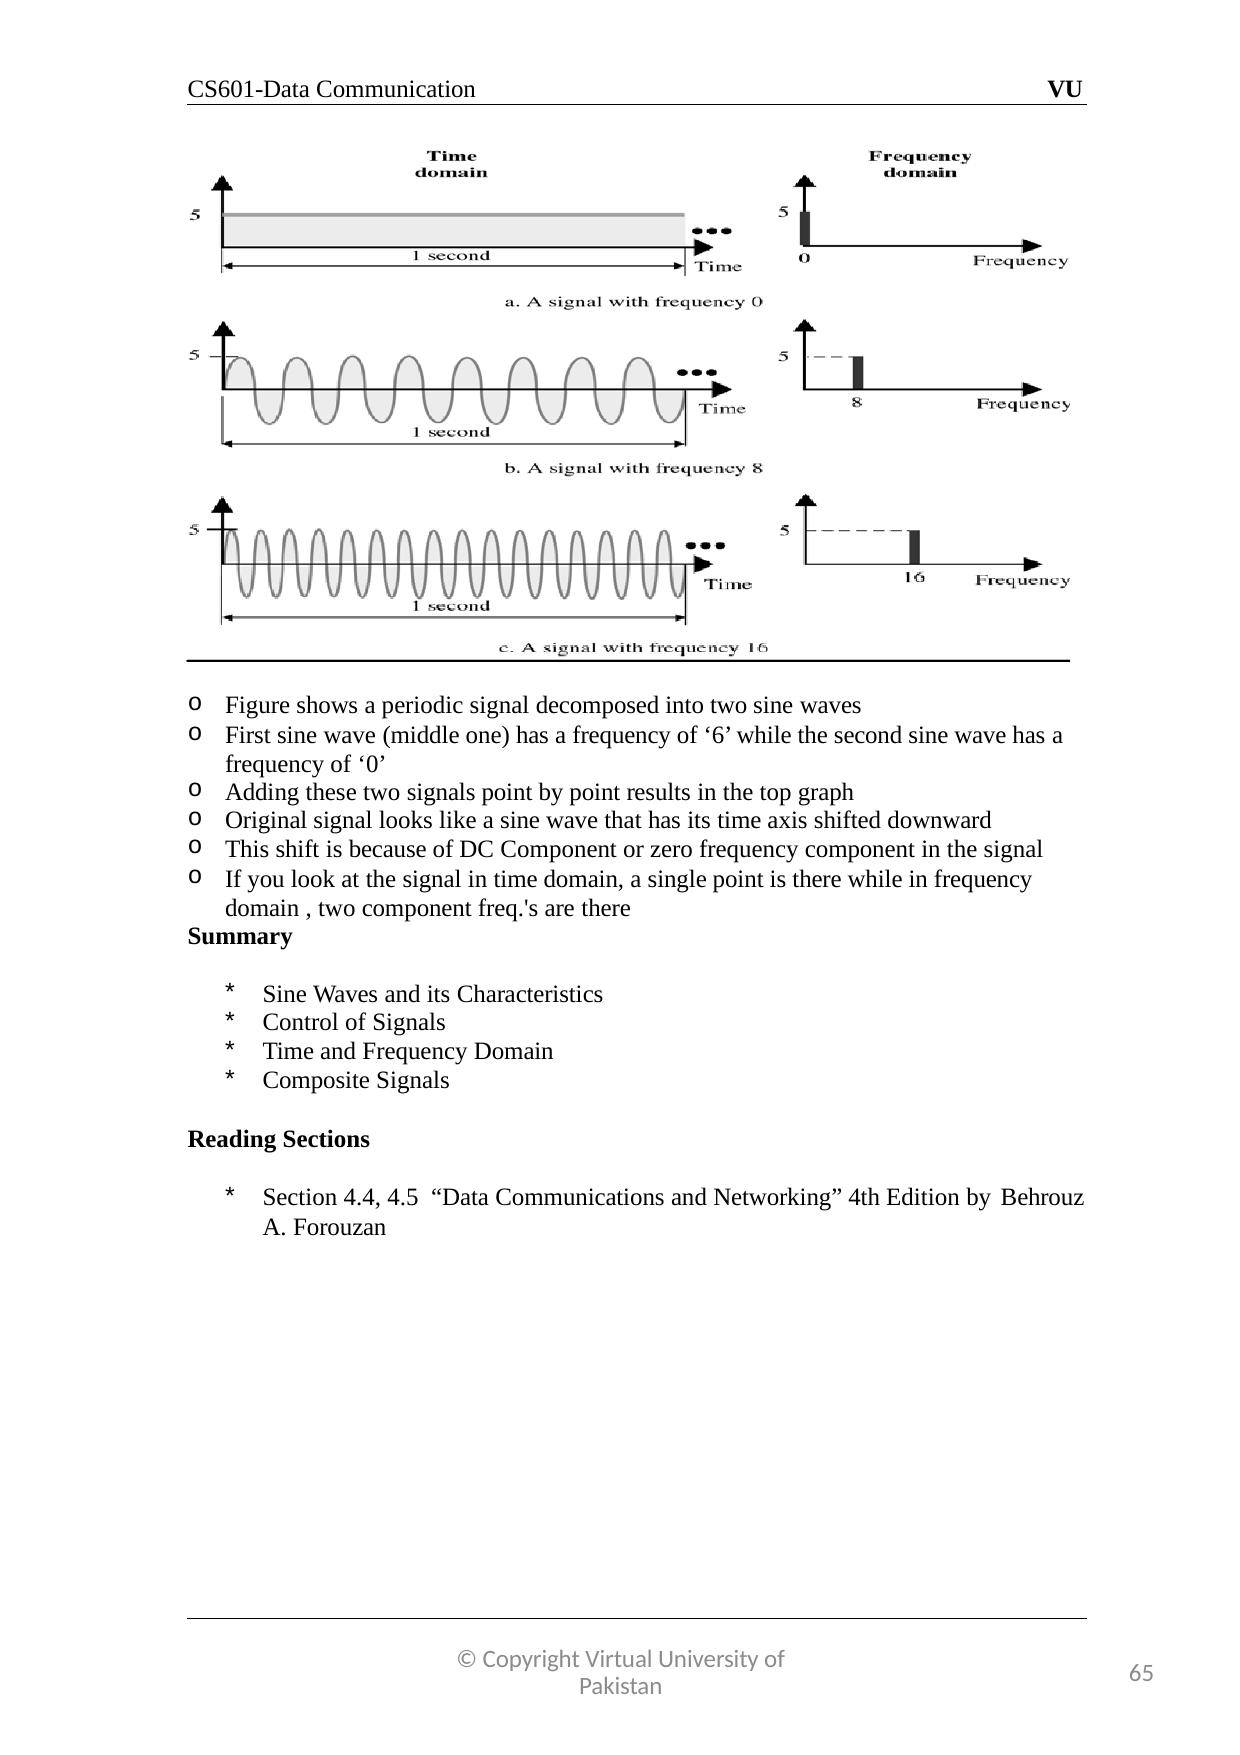

CS601-Data Communication
VU

Figure shows a periodic signal decomposed into two sine waves
First sine wave (middle one) has a frequency of ‘6’ while the second sine wave has a  frequency of ‘0’
Adding these two signals point by point results in the top graph
Original signal looks like a sine wave that has its time axis shifted downward
This shift is because of DC Component or zero frequency component in the signal
If you look at the signal in time domain, a single point is there while in frequency  domain , two component freq.'s are there
Summary

Sine Waves and its Characteristics
Control of Signals
Time and Frequency Domain
Composite Signals

Reading Sections

Section 4.4, 4.5  “Data Communications and Networking” 4th Edition by Behrouz
Forouzan

© Copyright Virtual University of Pakistan
65